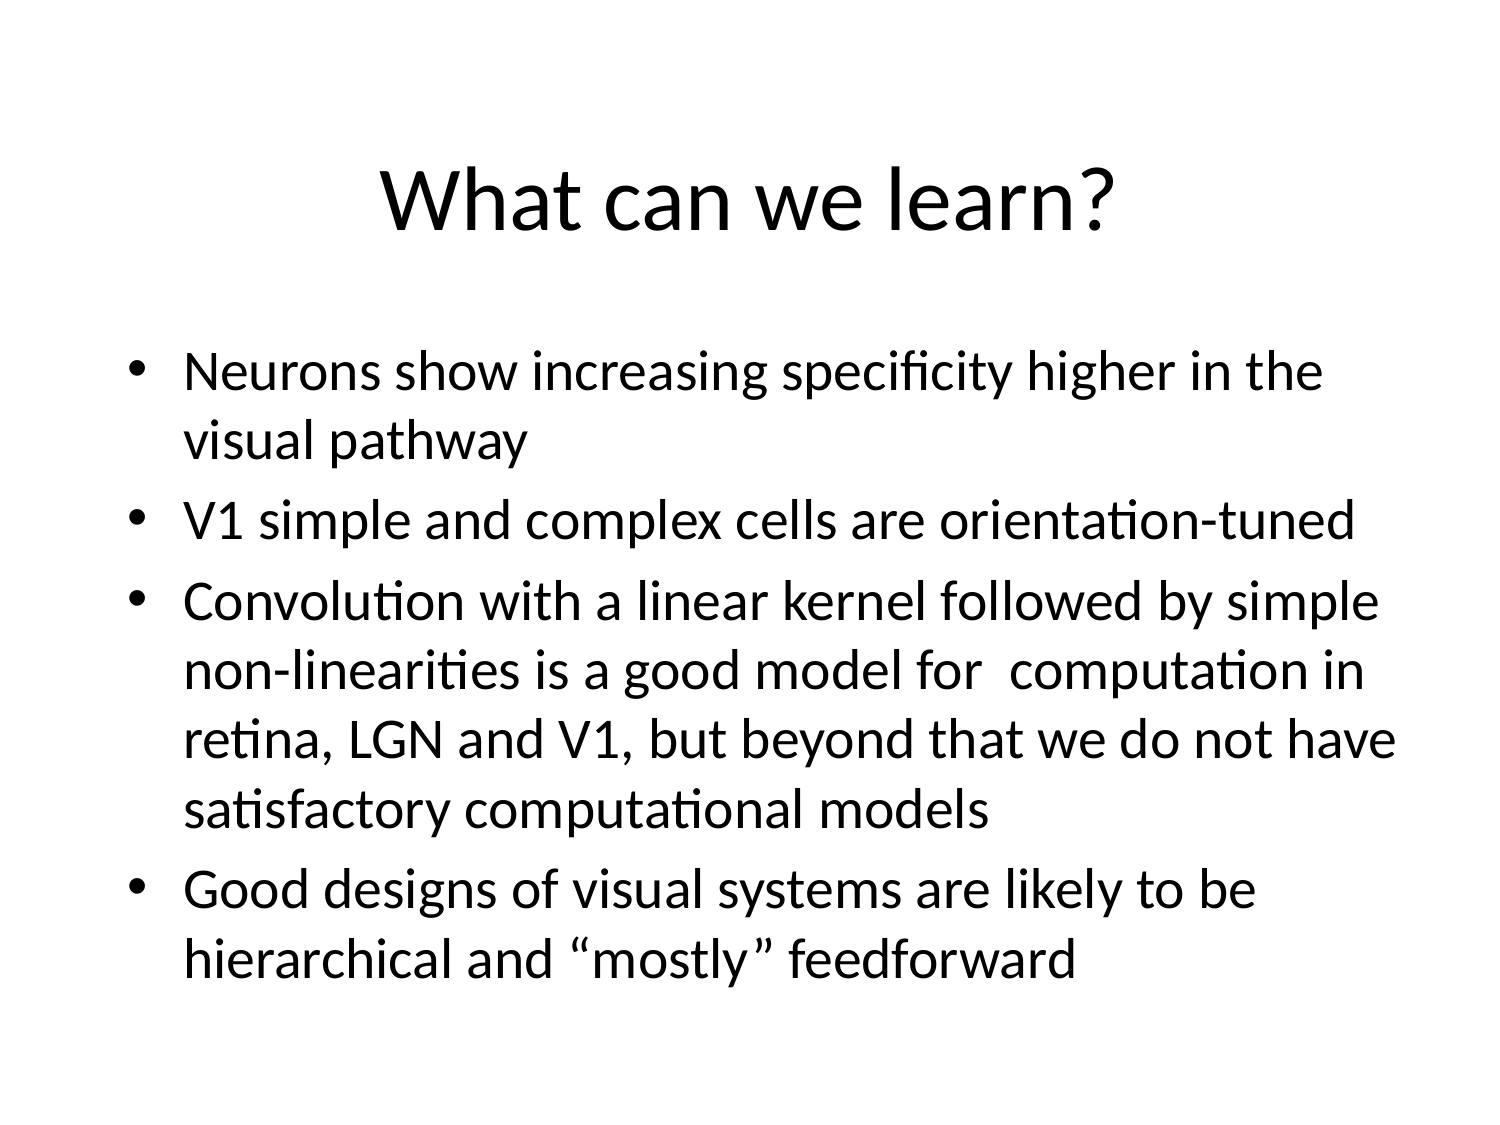

# What can we learn?
Neurons show increasing specificity higher in the visual pathway
V1 simple and complex cells are orientation-tuned
Convolution with a linear kernel followed by simple non-linearities is a good model for  computation in retina, LGN and V1, but beyond that we do not have satisfactory computational models
Good designs of visual systems are likely to be hierarchical and “mostly” feedforward